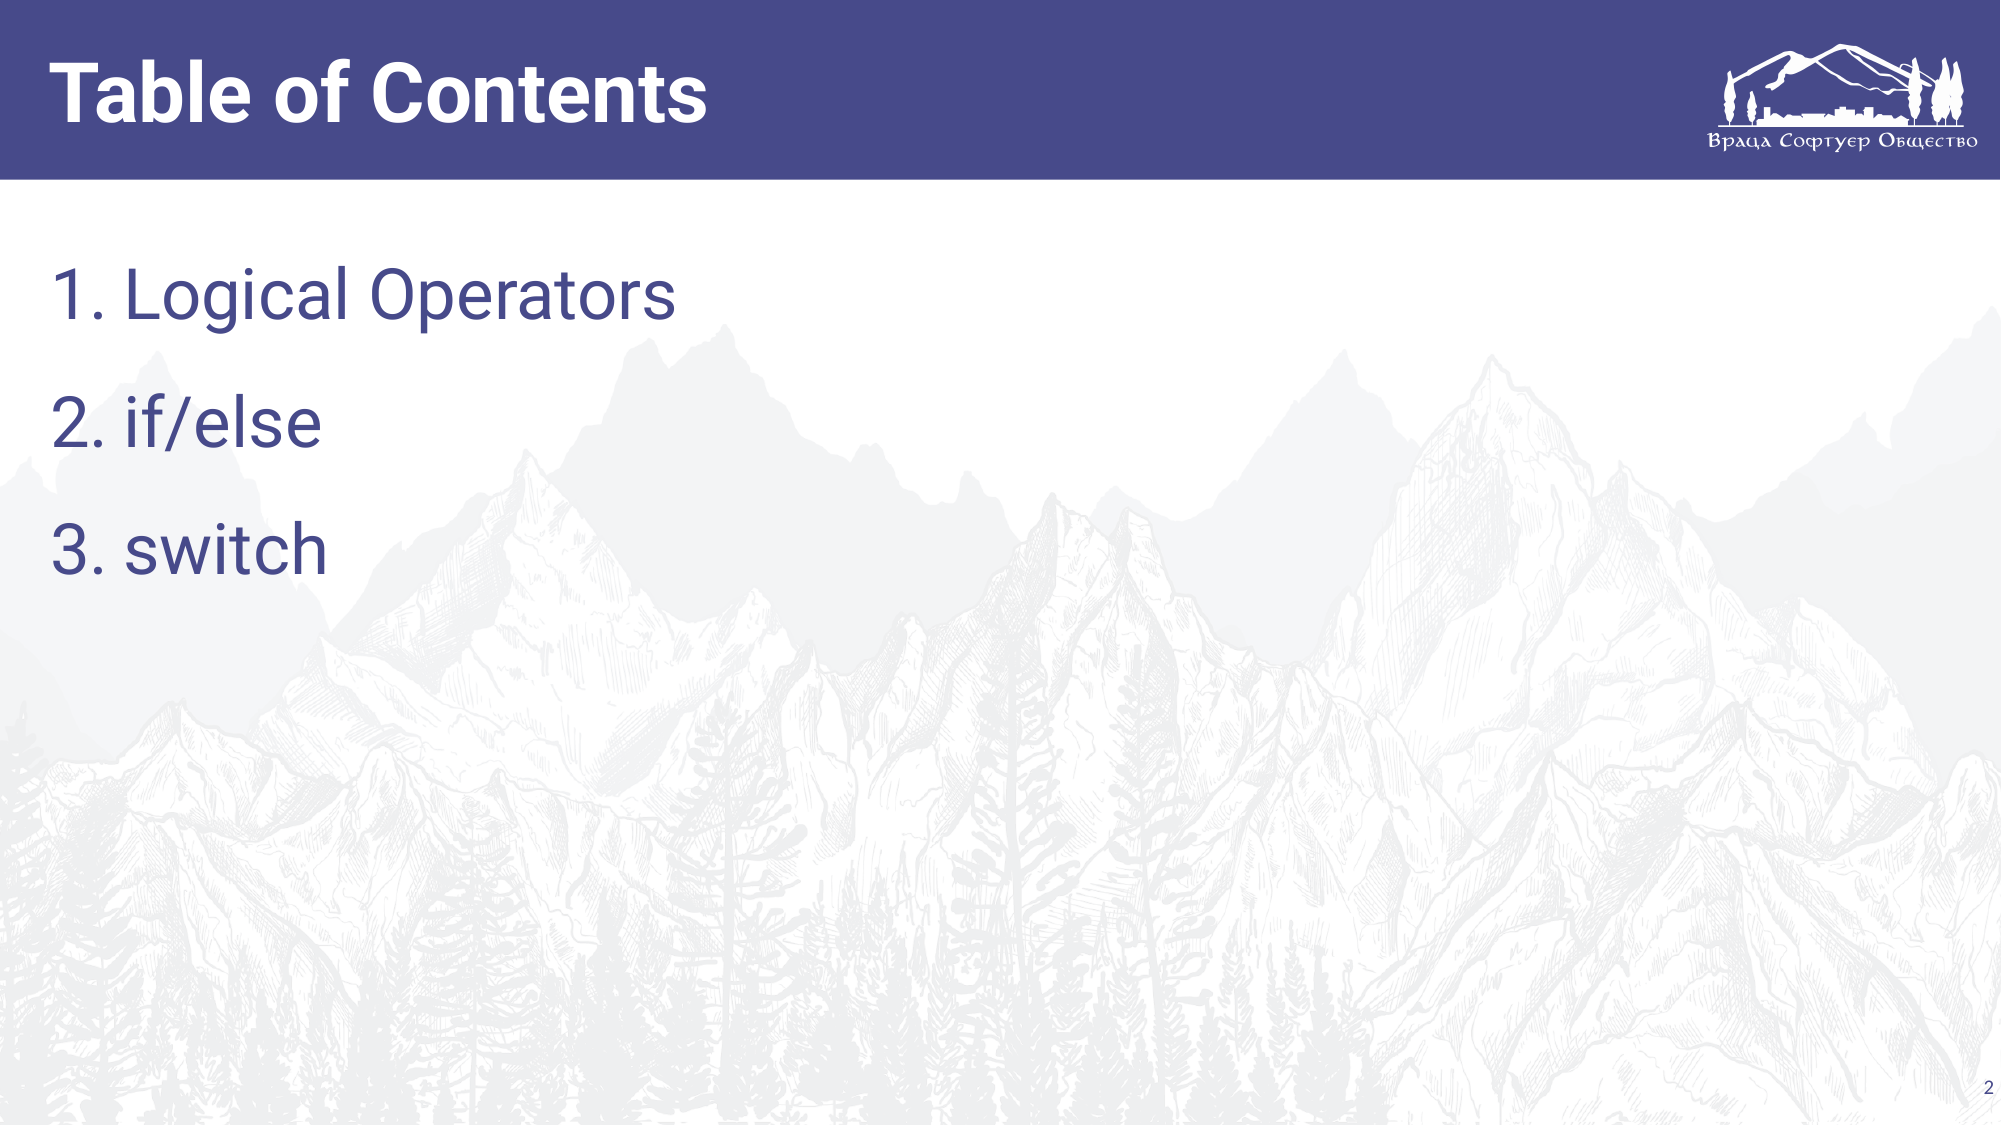

# Table of Contents
Logical Operators
if/else
switch
2